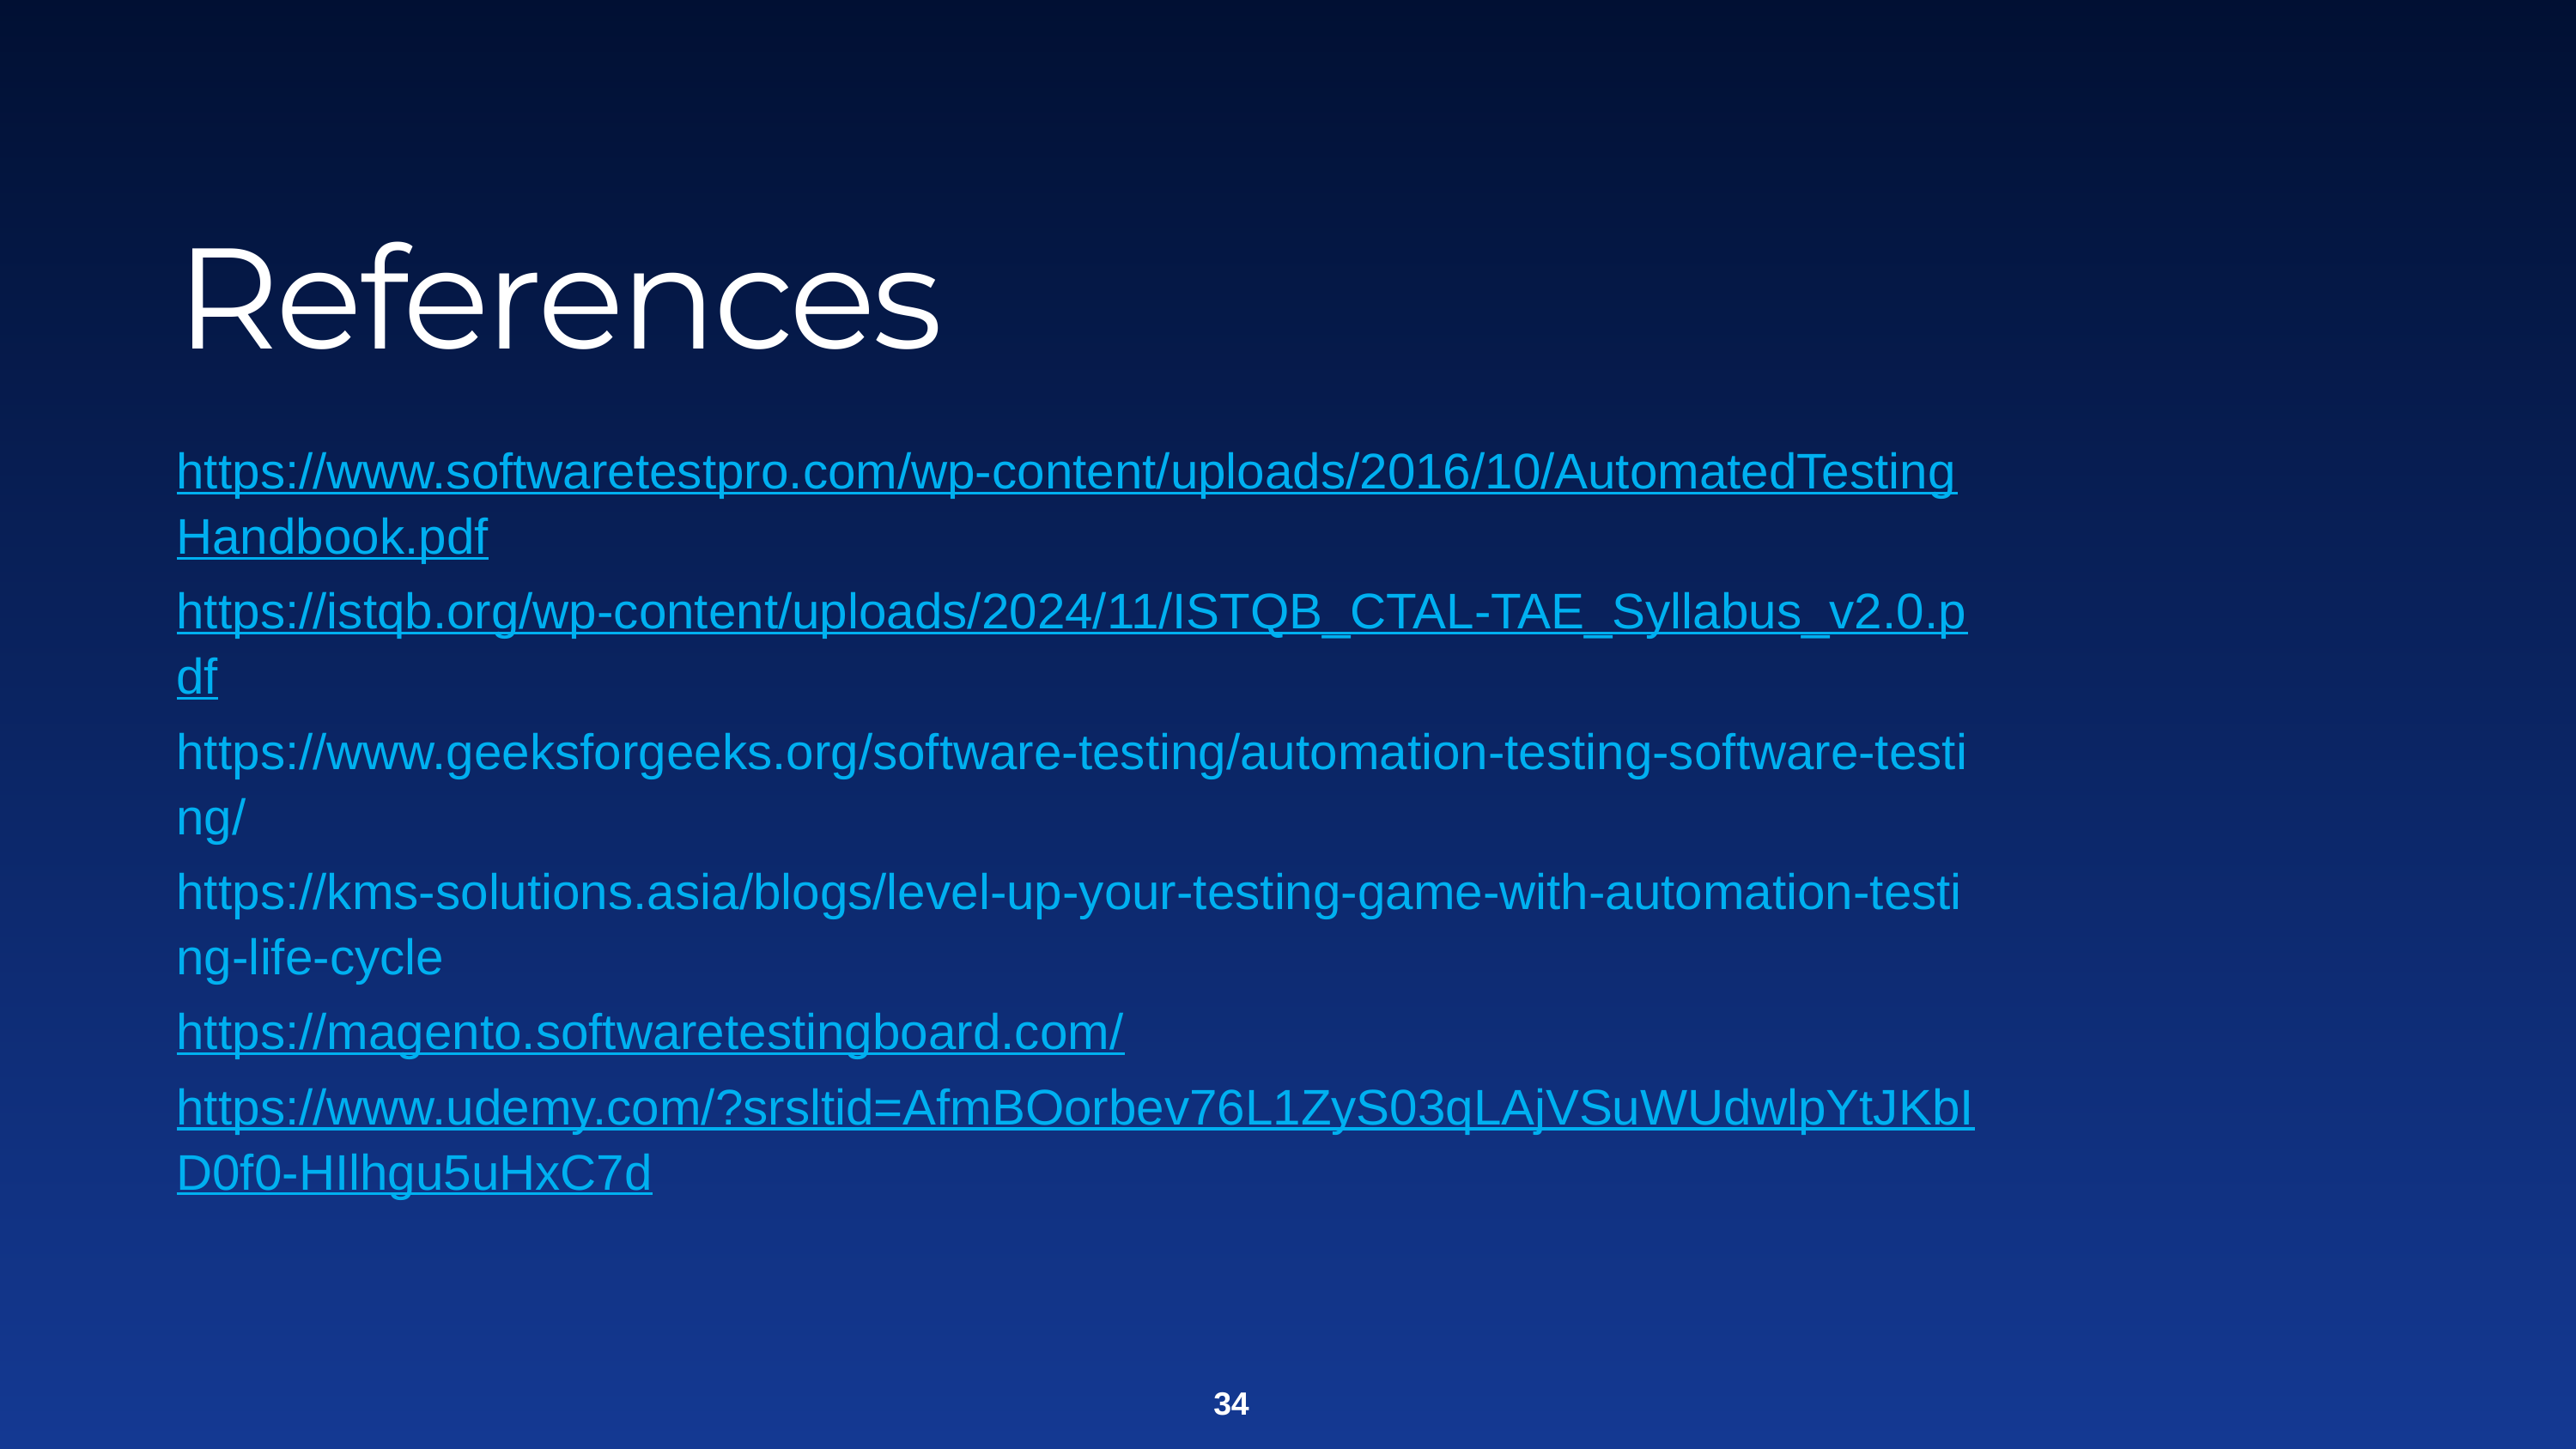

References
https://www.softwaretestpro.com/wp-content/uploads/2016/10/AutomatedTestingHandbook.pdf
https://istqb.org/wp-content/uploads/2024/11/ISTQB_CTAL-TAE_Syllabus_v2.0.pdf
https://www.geeksforgeeks.org/software-testing/automation-testing-software-testing/
https://kms-solutions.asia/blogs/level-up-your-testing-game-with-automation-testing-life-cycle
https://magento.softwaretestingboard.com/
https://www.udemy.com/?srsltid=AfmBOorbev76L1ZyS03qLAjVSuWUdwlpYtJKbID0f0-HIlhgu5uHxC7d

34